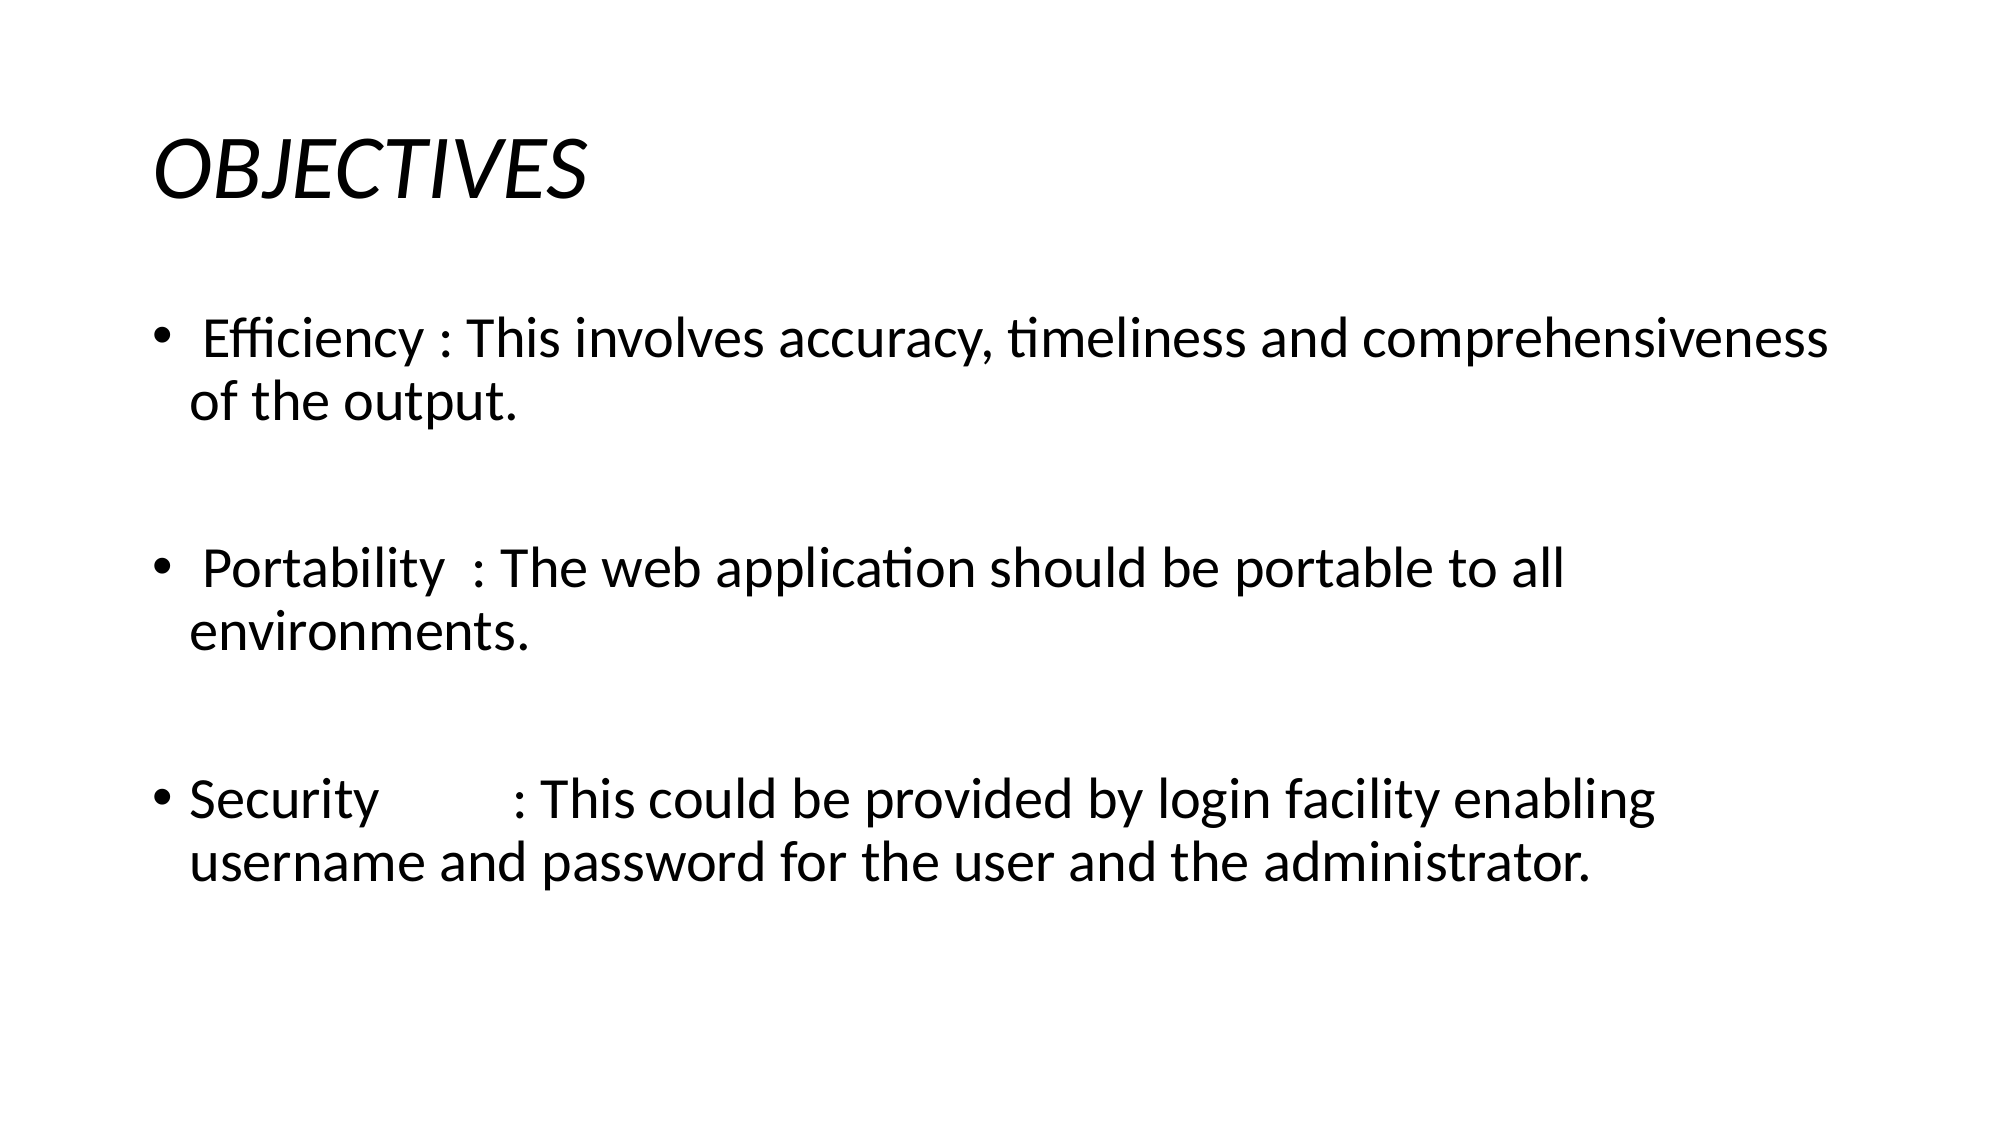

OBJECTIVES
 Efficiency : This involves accuracy, timeliness and comprehensiveness of the output.

 Portability  : The web application should be portable to all environments.

Security          : This could be provided by login facility enabling username and password for the user and the administrator.